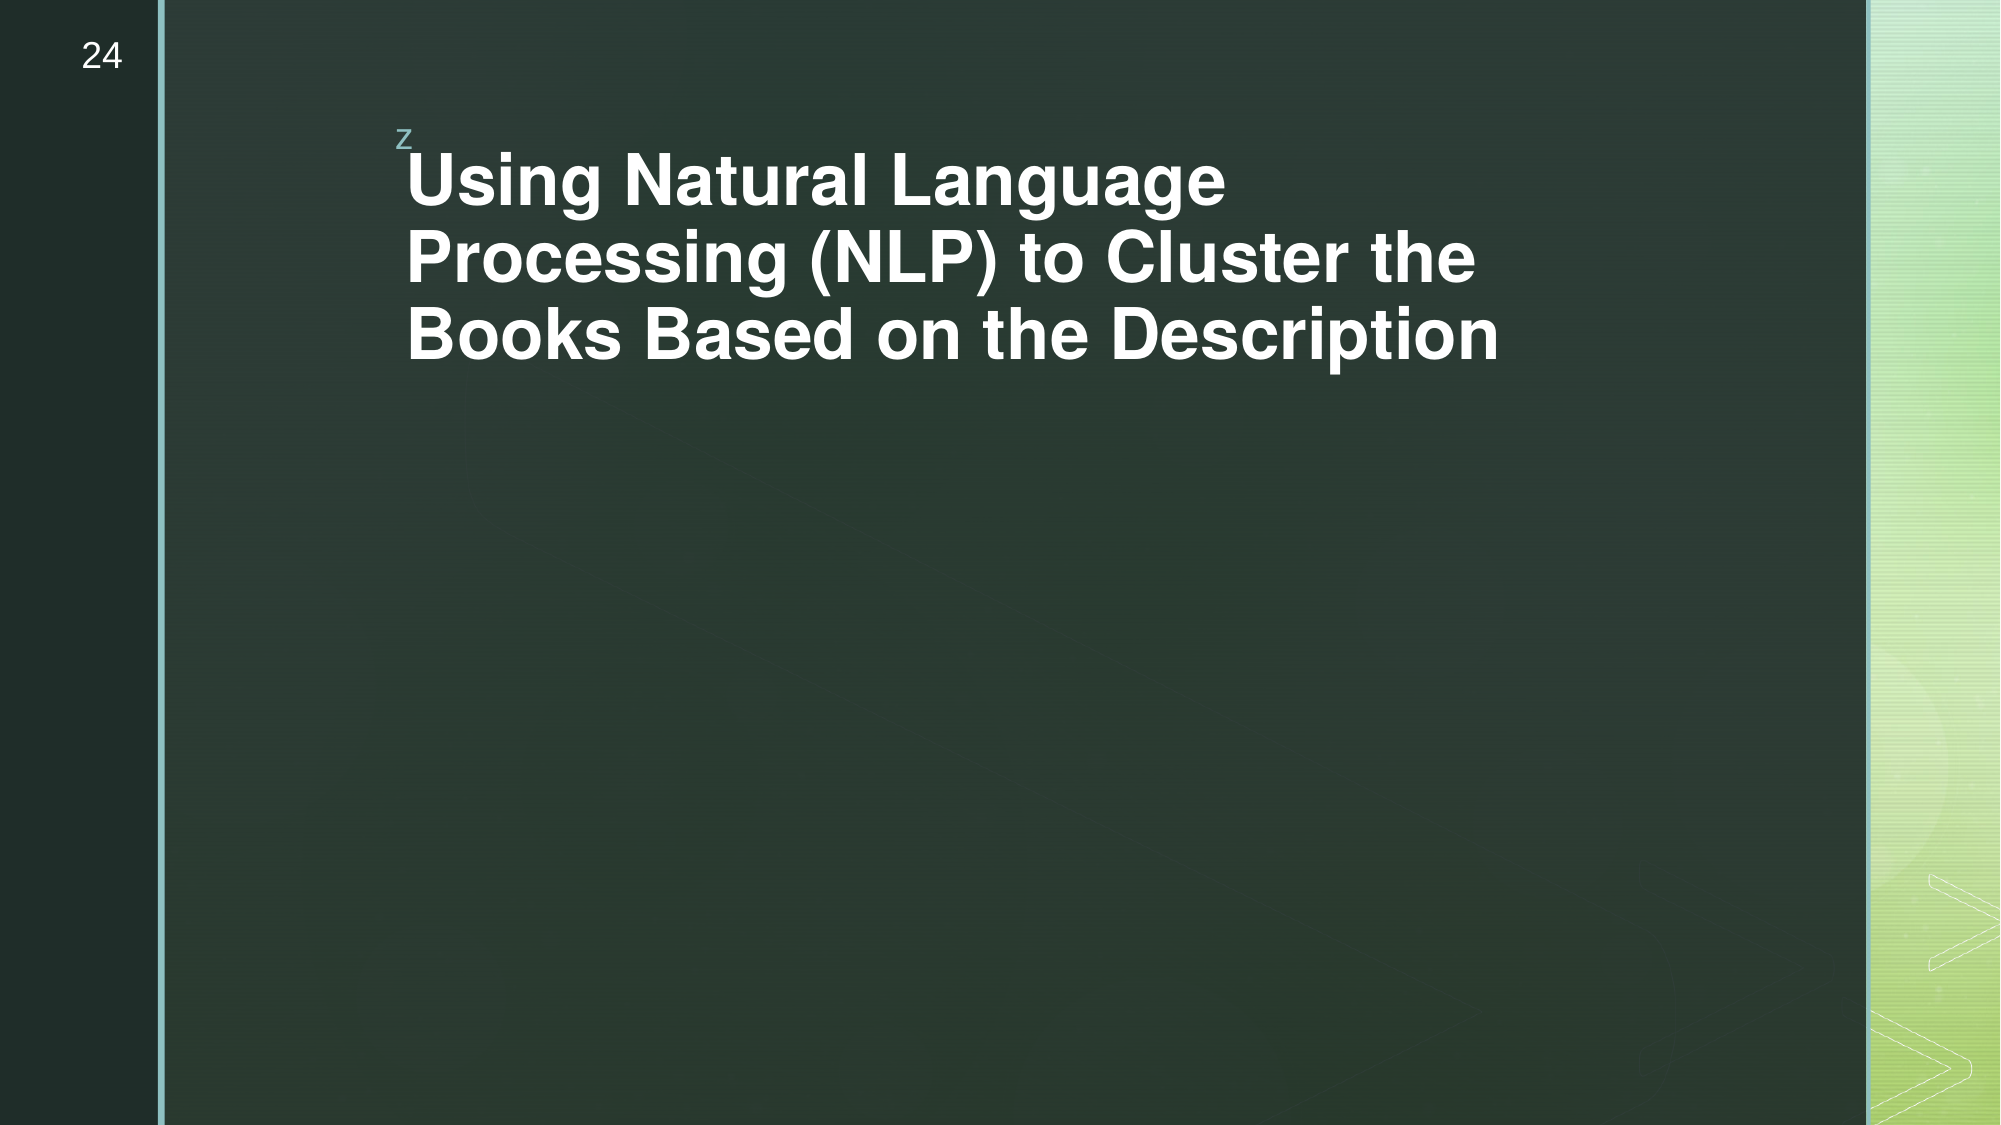

24
Using Natural Language Processing (NLP) to Cluster the Books Based on the Description